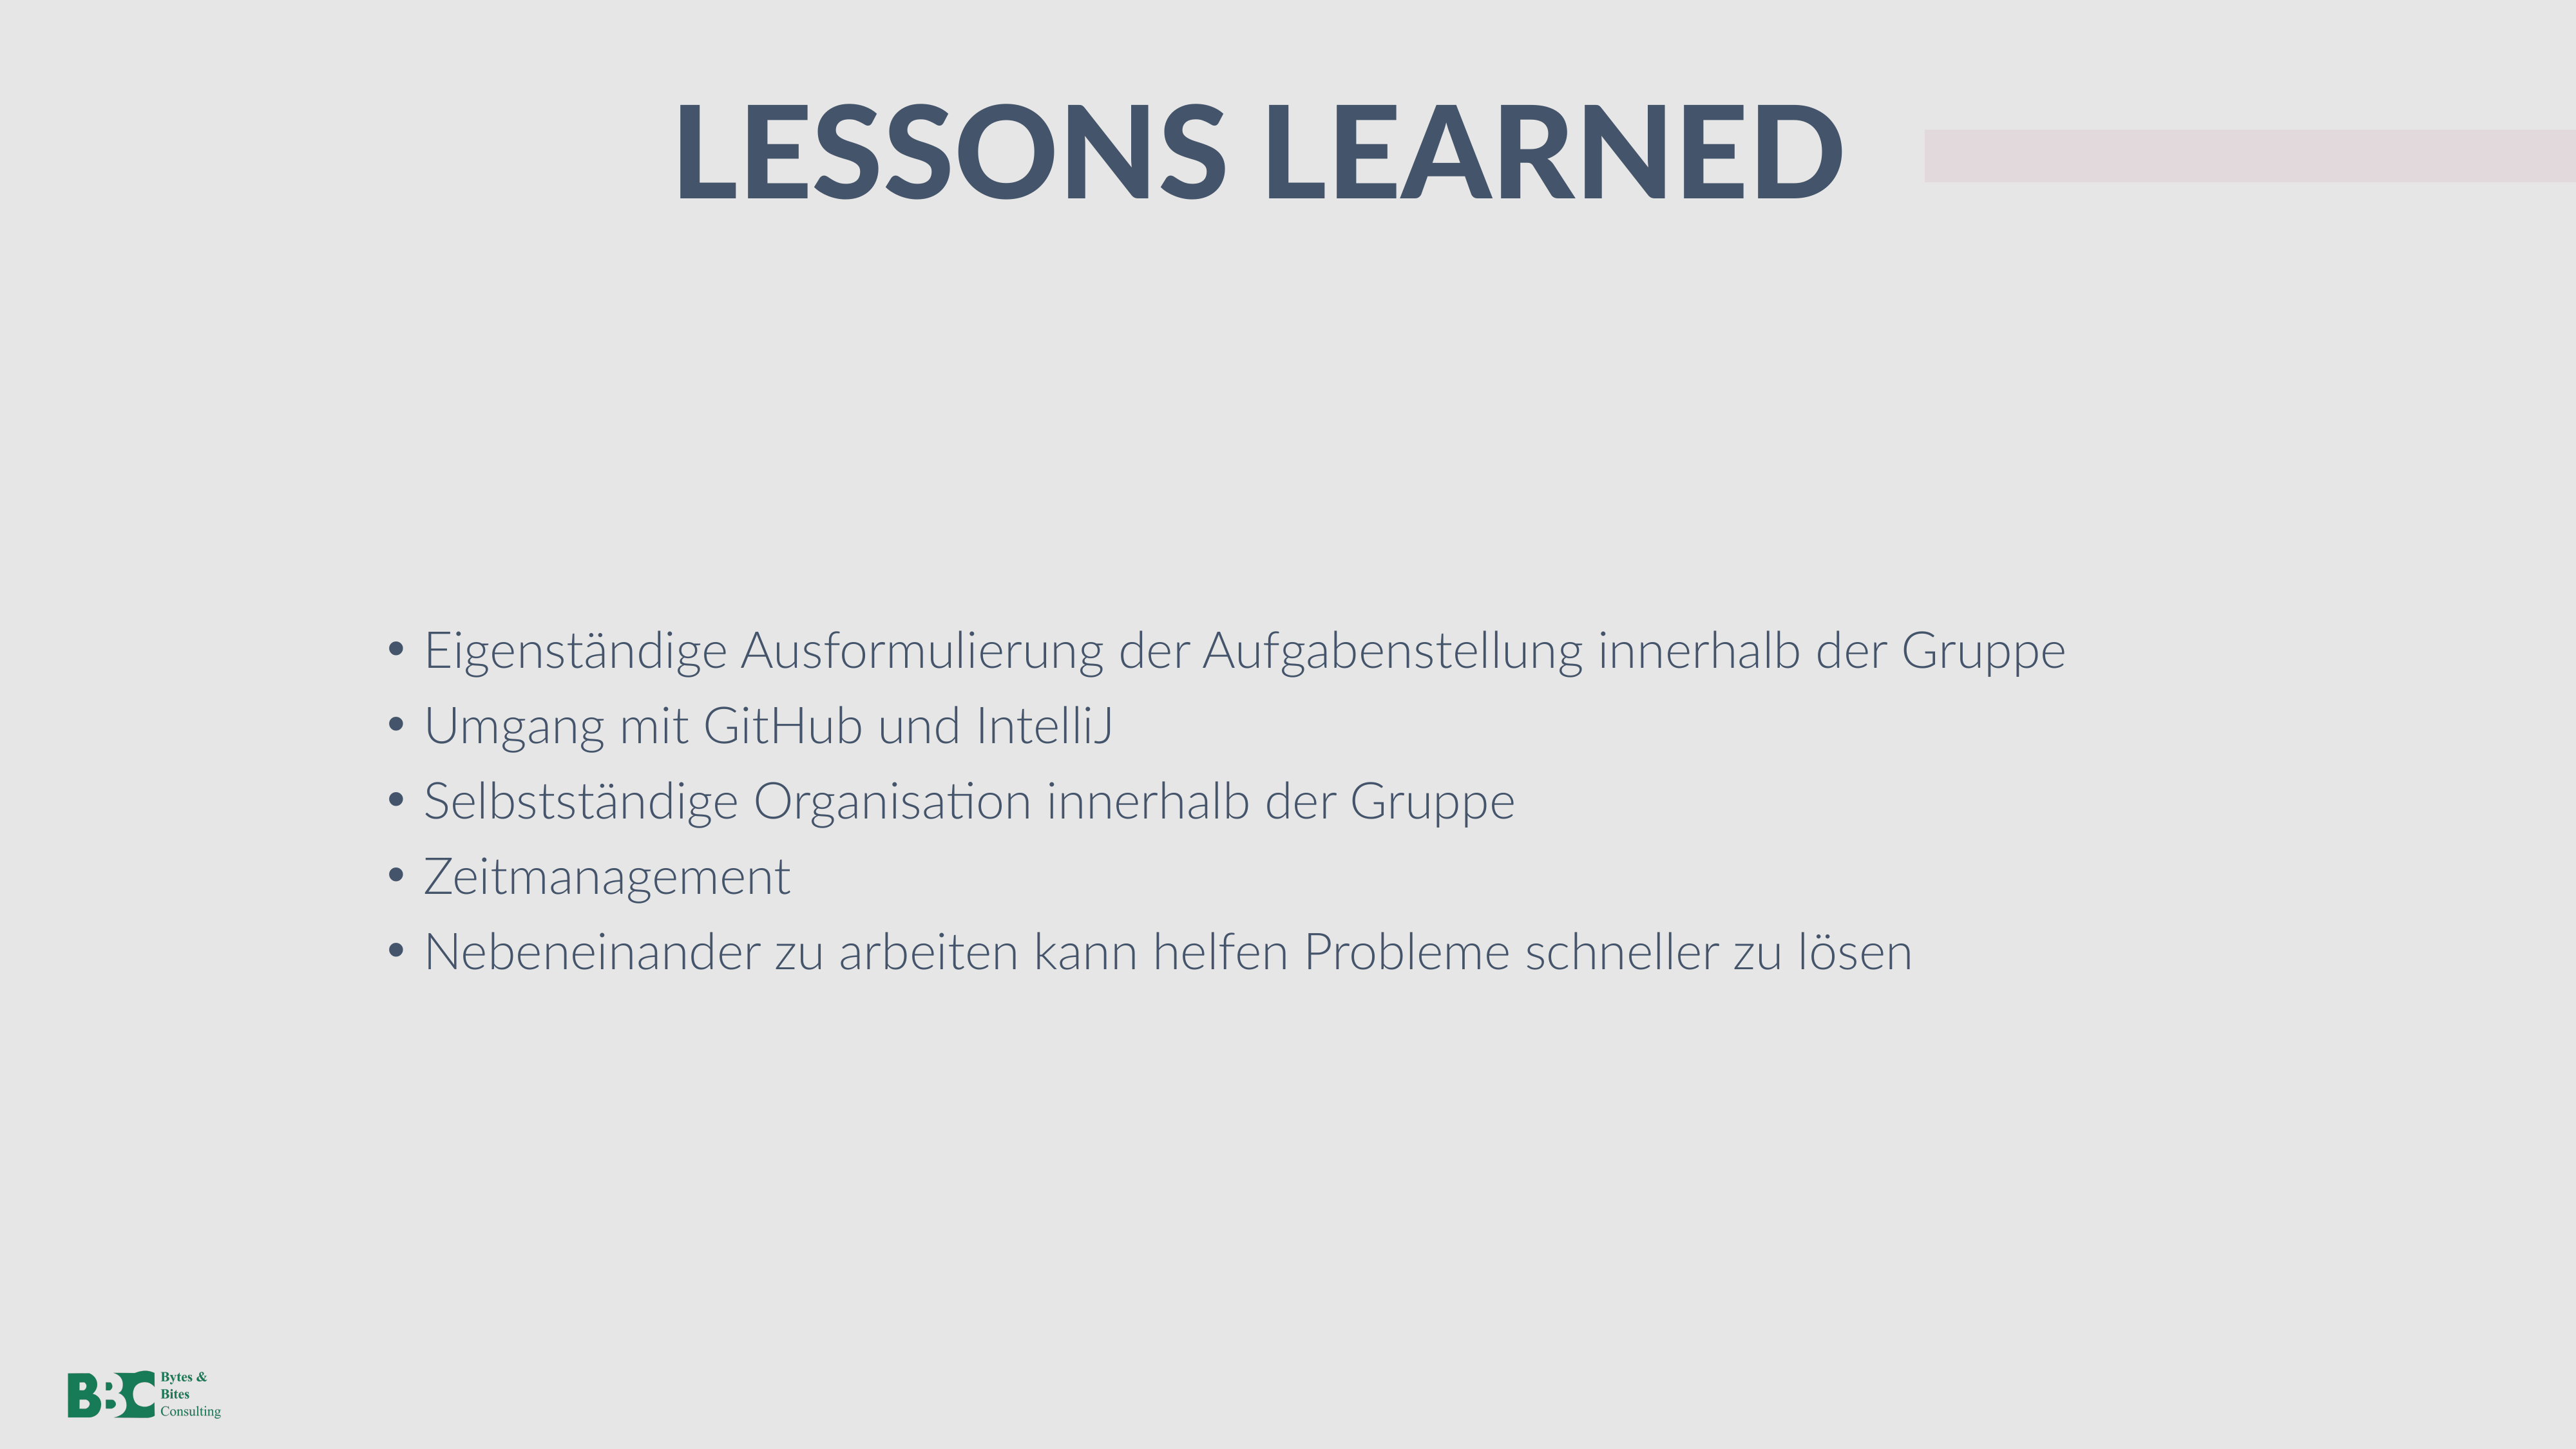

LESSONS LEARNED

Eigenständige Ausformulierung der Aufgabenstellung innerhalb der Gruppe
Umgang mit GitHub und IntelliJ
Selbstständige Organisation innerhalb der Gruppe
Zeitmanagement
Nebeneinander zu arbeiten kann helfen Probleme schneller zu lösen